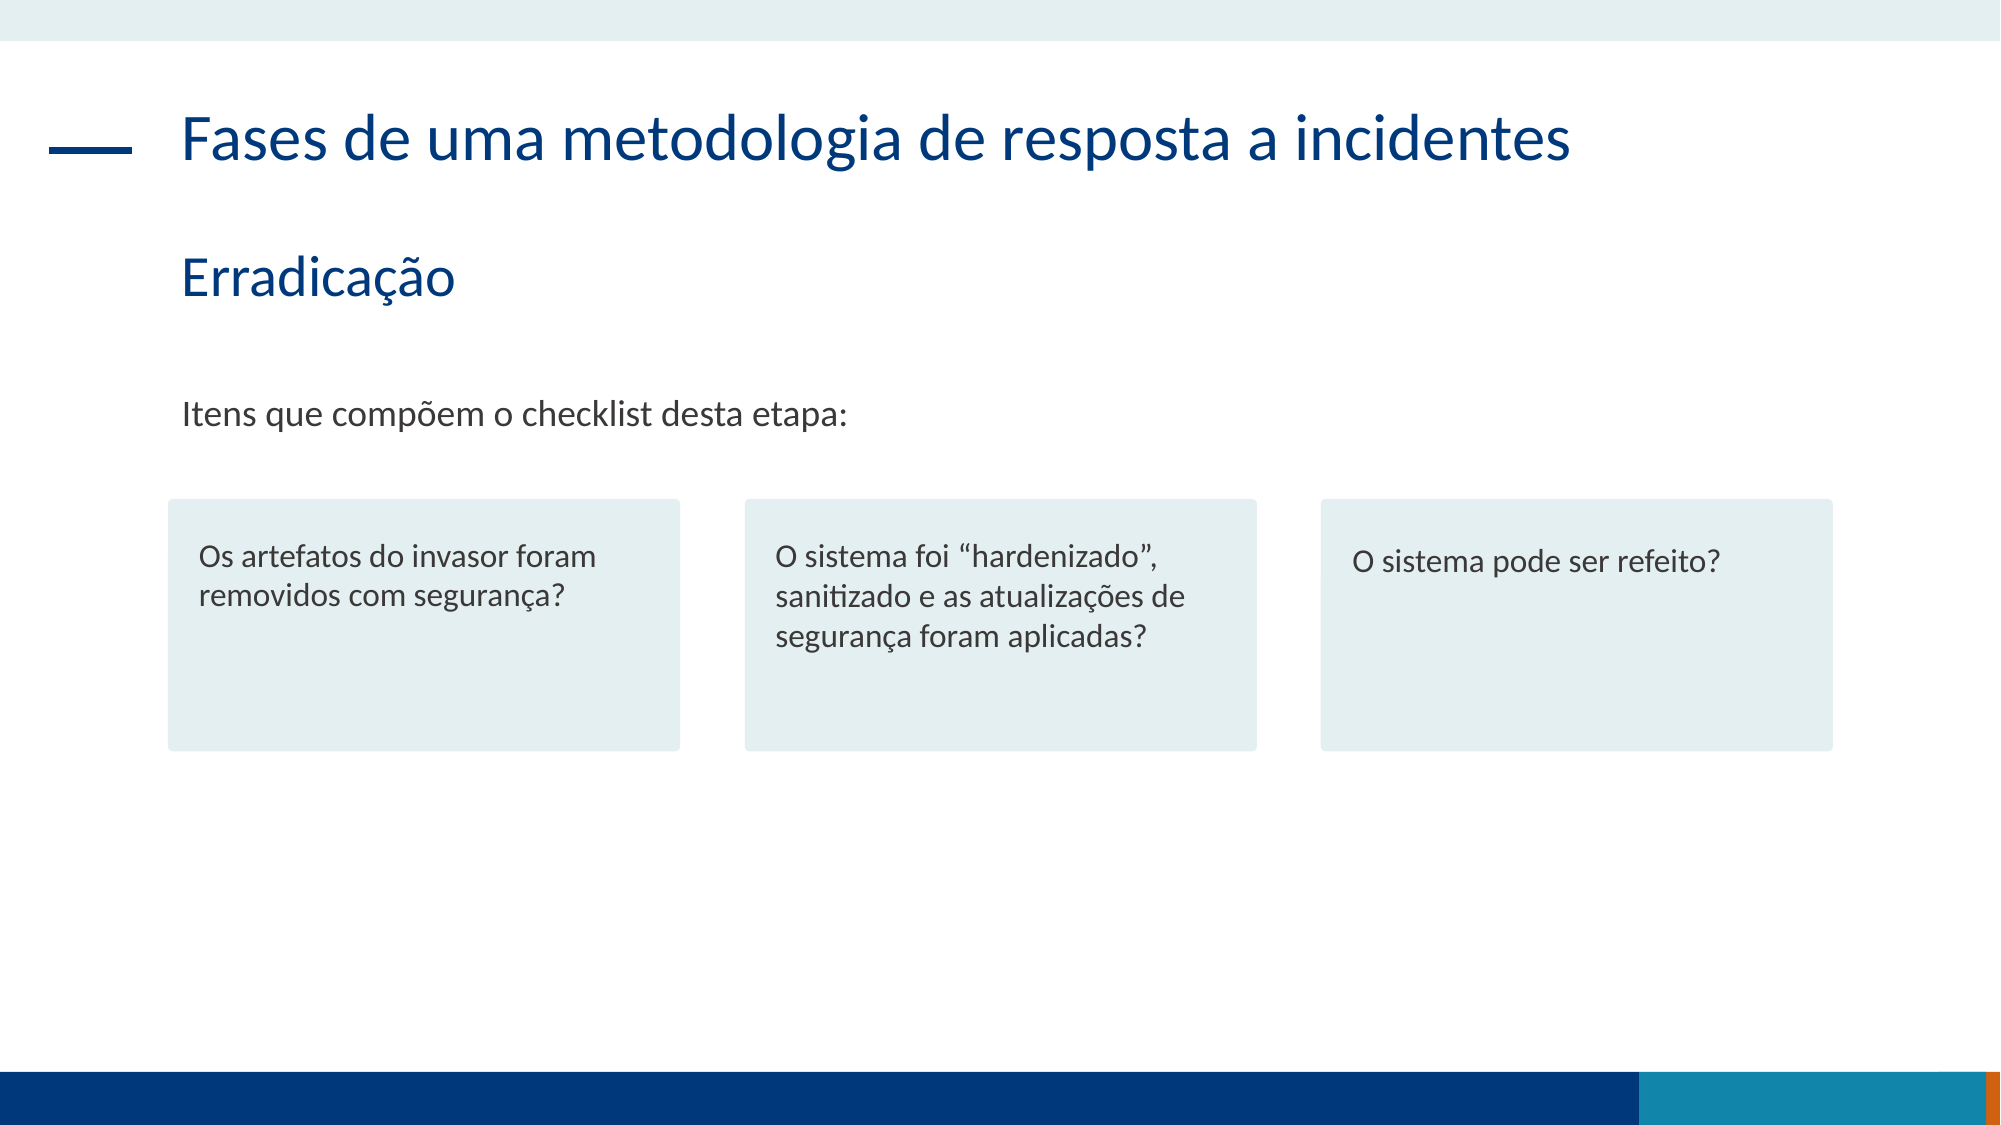

Fases de uma metodologia de resposta a incidentes

Erradicação

Itens que compõem o checklist desta etapa:

Os artefatos do invasor foram removidos com segurança?

O sistema foi “hardenizado”, sanitizado e as atualizações de segurança foram aplicadas?

O sistema pode ser refeito?